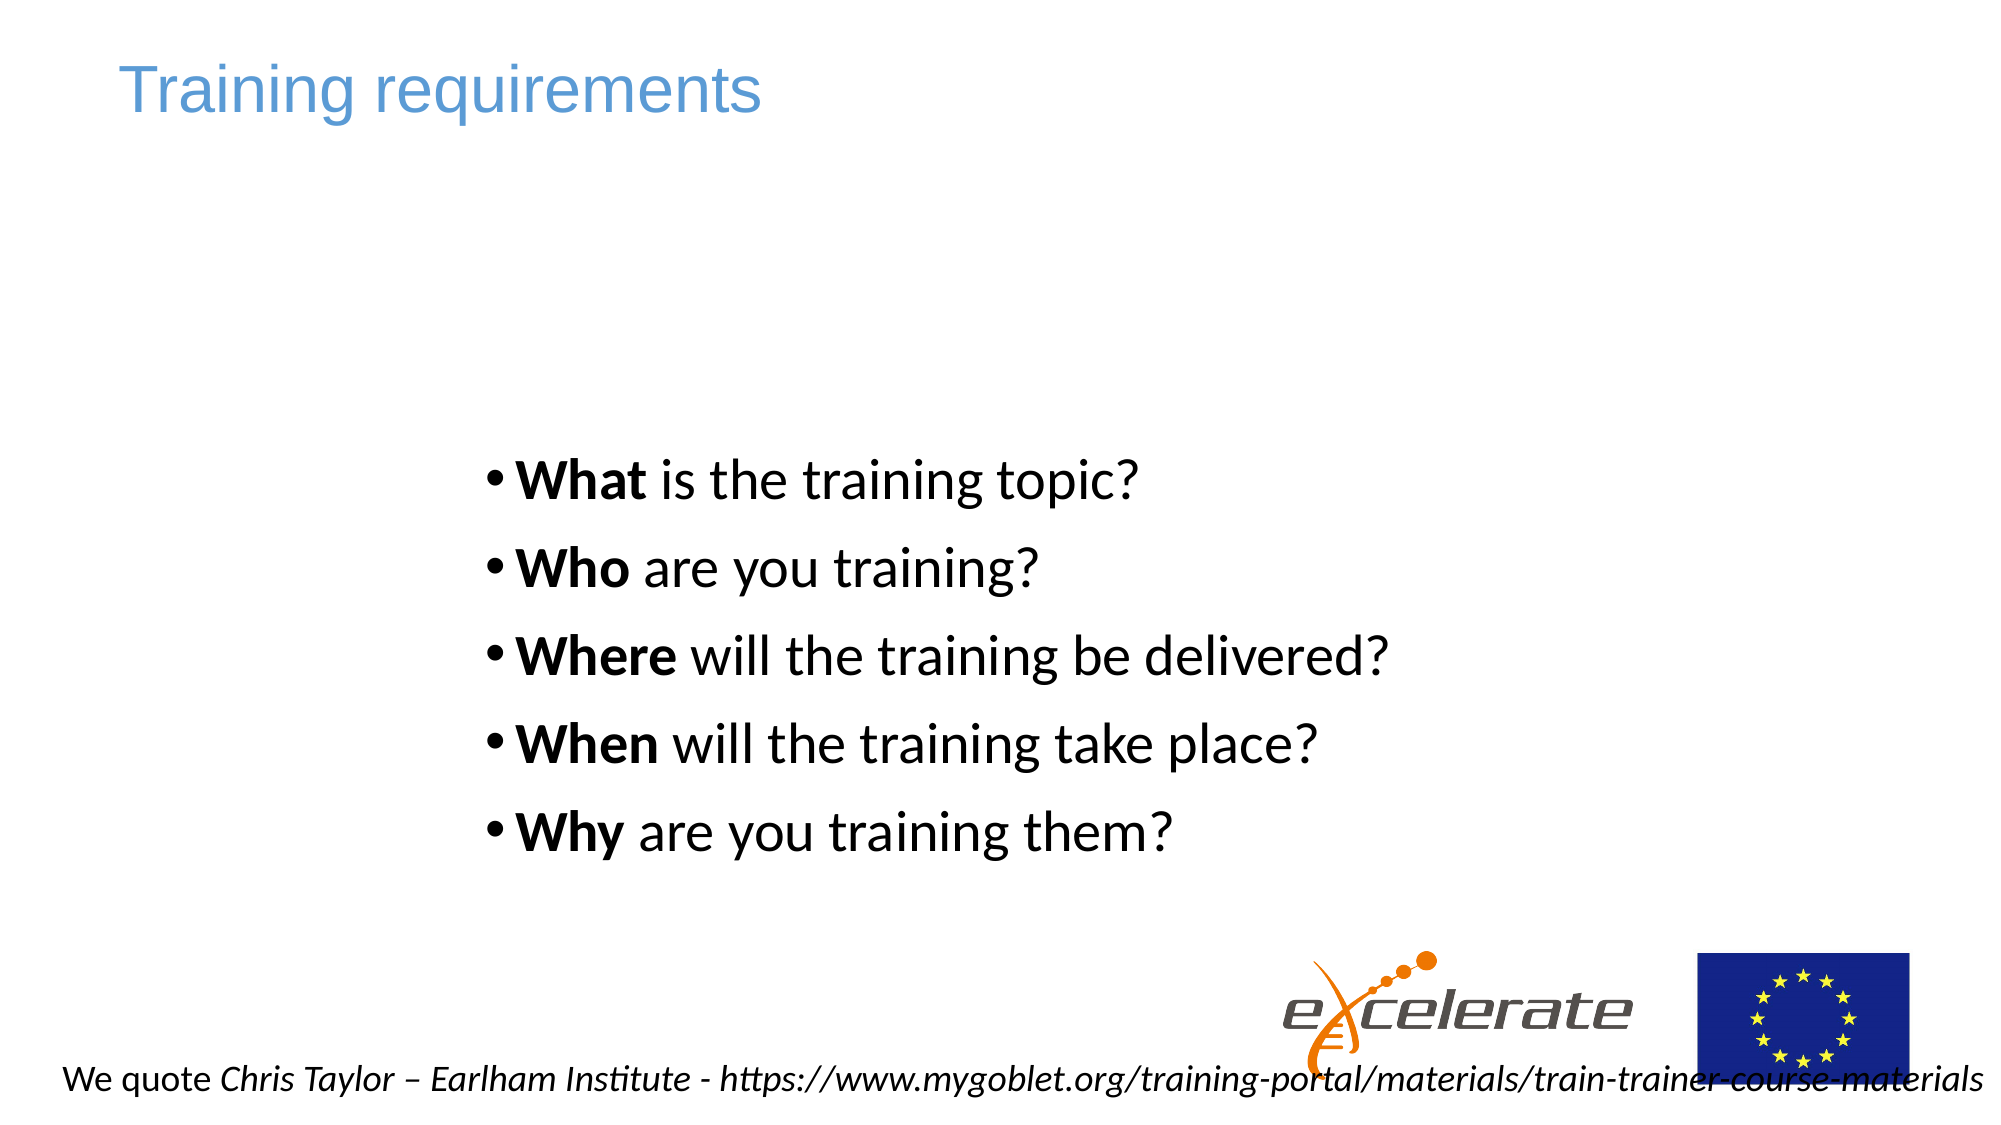

# Training requirements
What is the training topic?
Who are you training?
Where will the training be delivered?
When will the training take place?
Why are you training them?
We quote Chris Taylor – Earlham Institute - https://www.mygoblet.org/training-portal/materials/train-trainer-course-materials